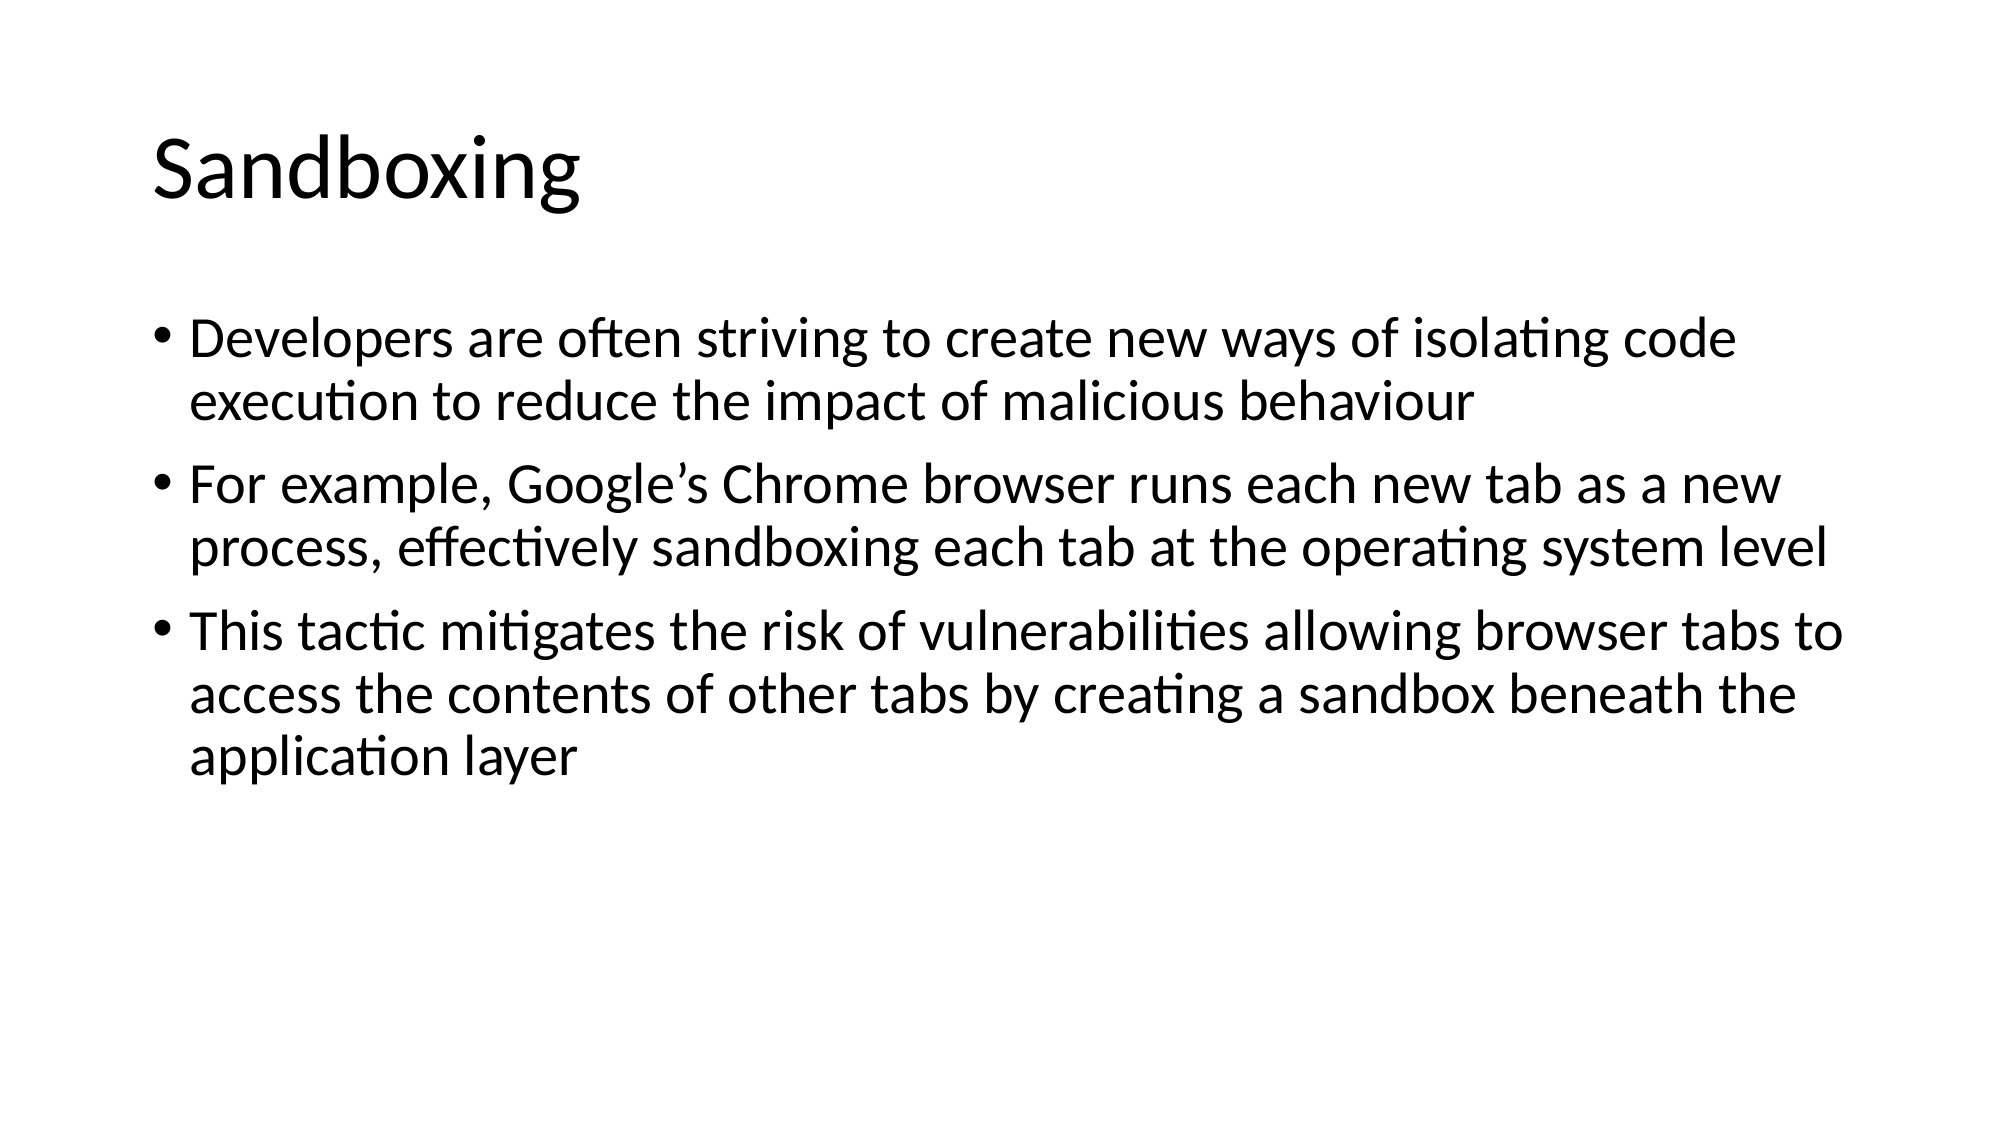

# Sandboxing
Developers are often striving to create new ways of isolating code execution to reduce the impact of malicious behaviour
For example, Google’s Chrome browser runs each new tab as a new process, effectively sandboxing each tab at the operating system level
This tactic mitigates the risk of vulnerabilities allowing browser tabs to access the contents of other tabs by creating a sandbox beneath the application layer